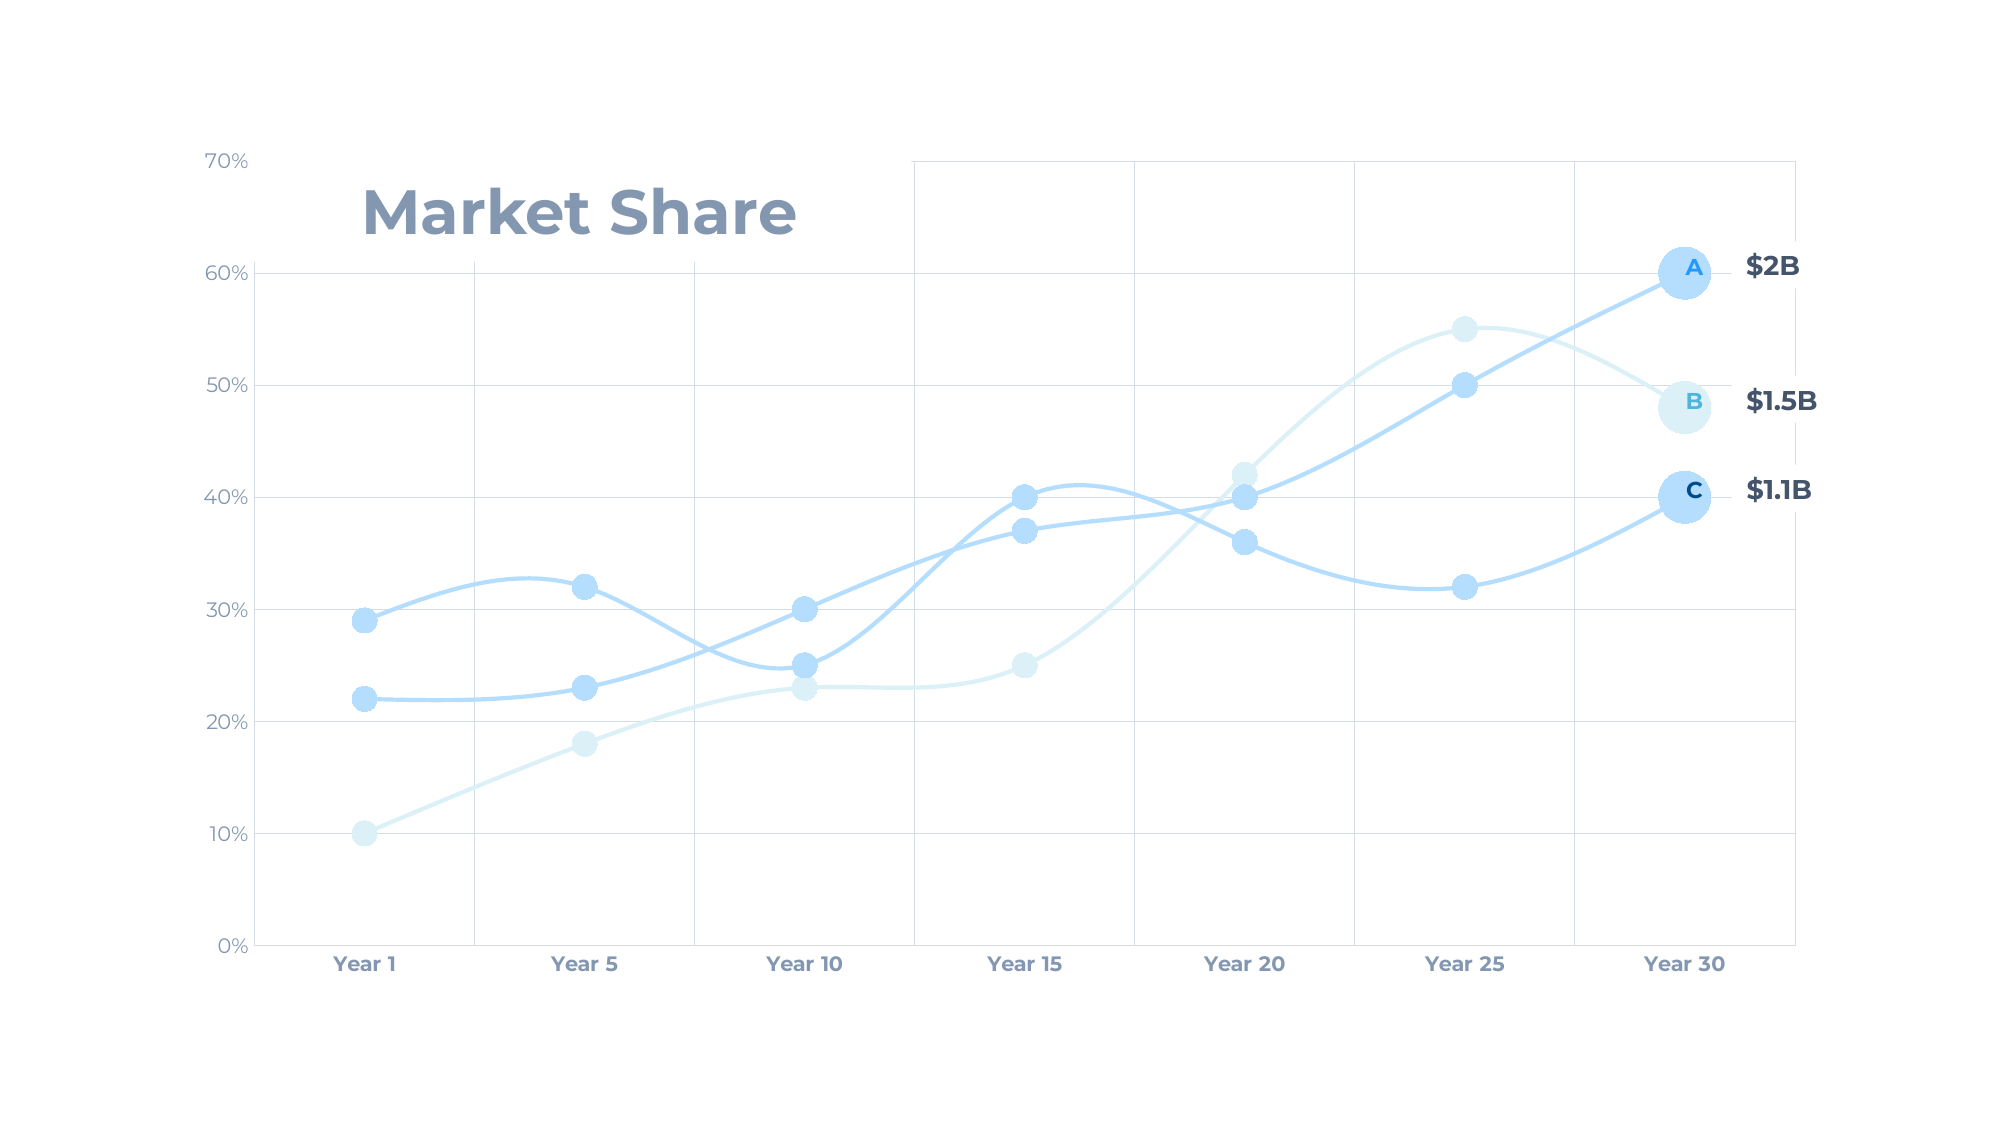

### Chart

| Category | Year 1 | Year 5 | Year 10 |
|---|---|---|---|
| Year 1 | 0.1 | 0.22 | 0.29 |
| Year 5 | 0.18 | 0.23 | 0.32 |
| Year 10 | 0.23 | 0.3 | 0.25 |
| Year 15 | 0.25 | 0.37 | 0.4 |
| Year 20 | 0.42 | 0.4 | 0.36 |
| Year 25 | 0.55 | 0.5 | 0.32 |
| Year 30 | 0.48 | 0.6 | 0.4 |
$2B
A
$1.5B
B
$1.1B
C
Market Share